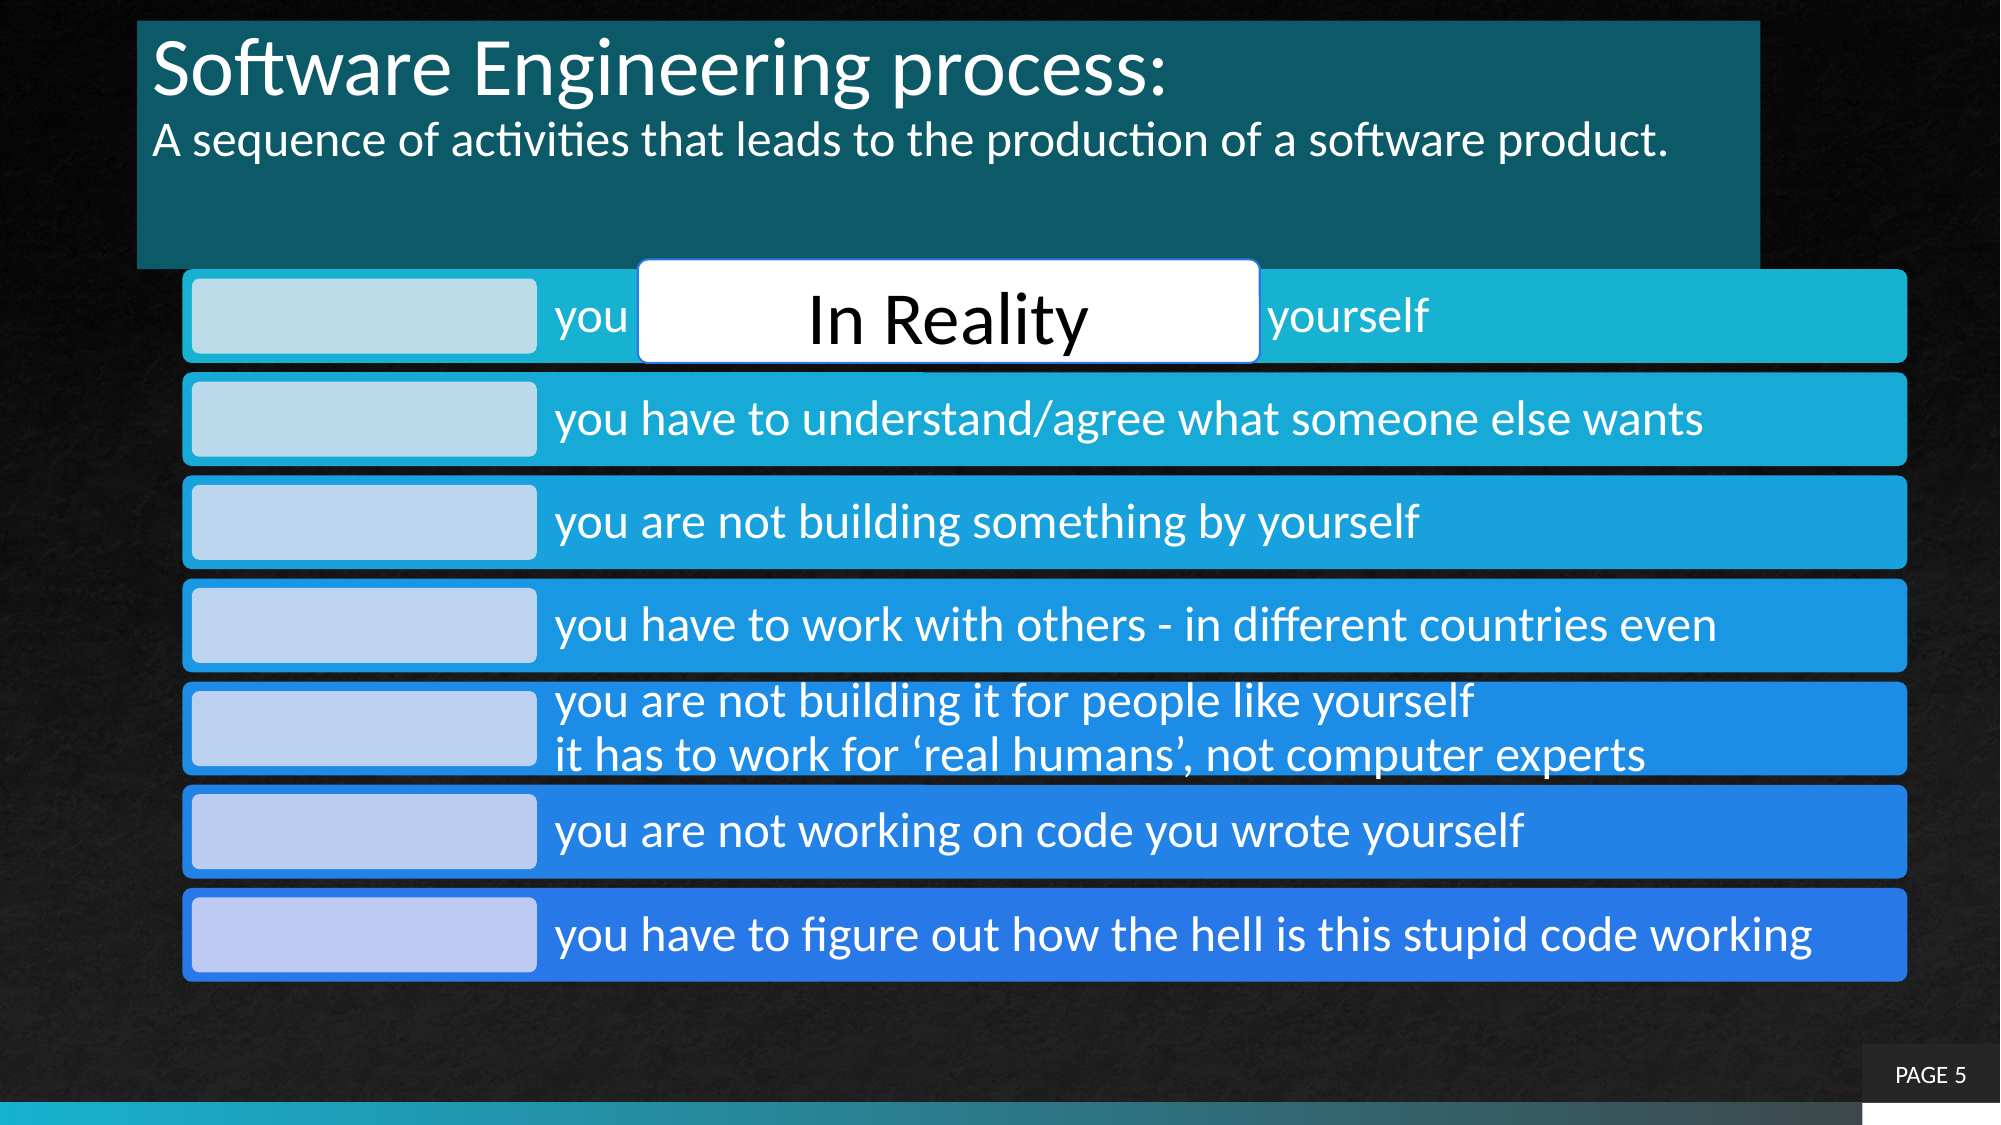

# Software Engineering process: A sequence of activities that leads to the production of a software product.
In Reality
you are not building something for yourself
you have to understand/agree what someone else wants
you are not building something by yourself
you have to work with others - in different countries even
you are not building it for people like yourself
it has to work for ‘real humans’, not computer experts
you are not working on code you wrote yourself
you have to figure out how the hell is this stupid code working
PAGE 5